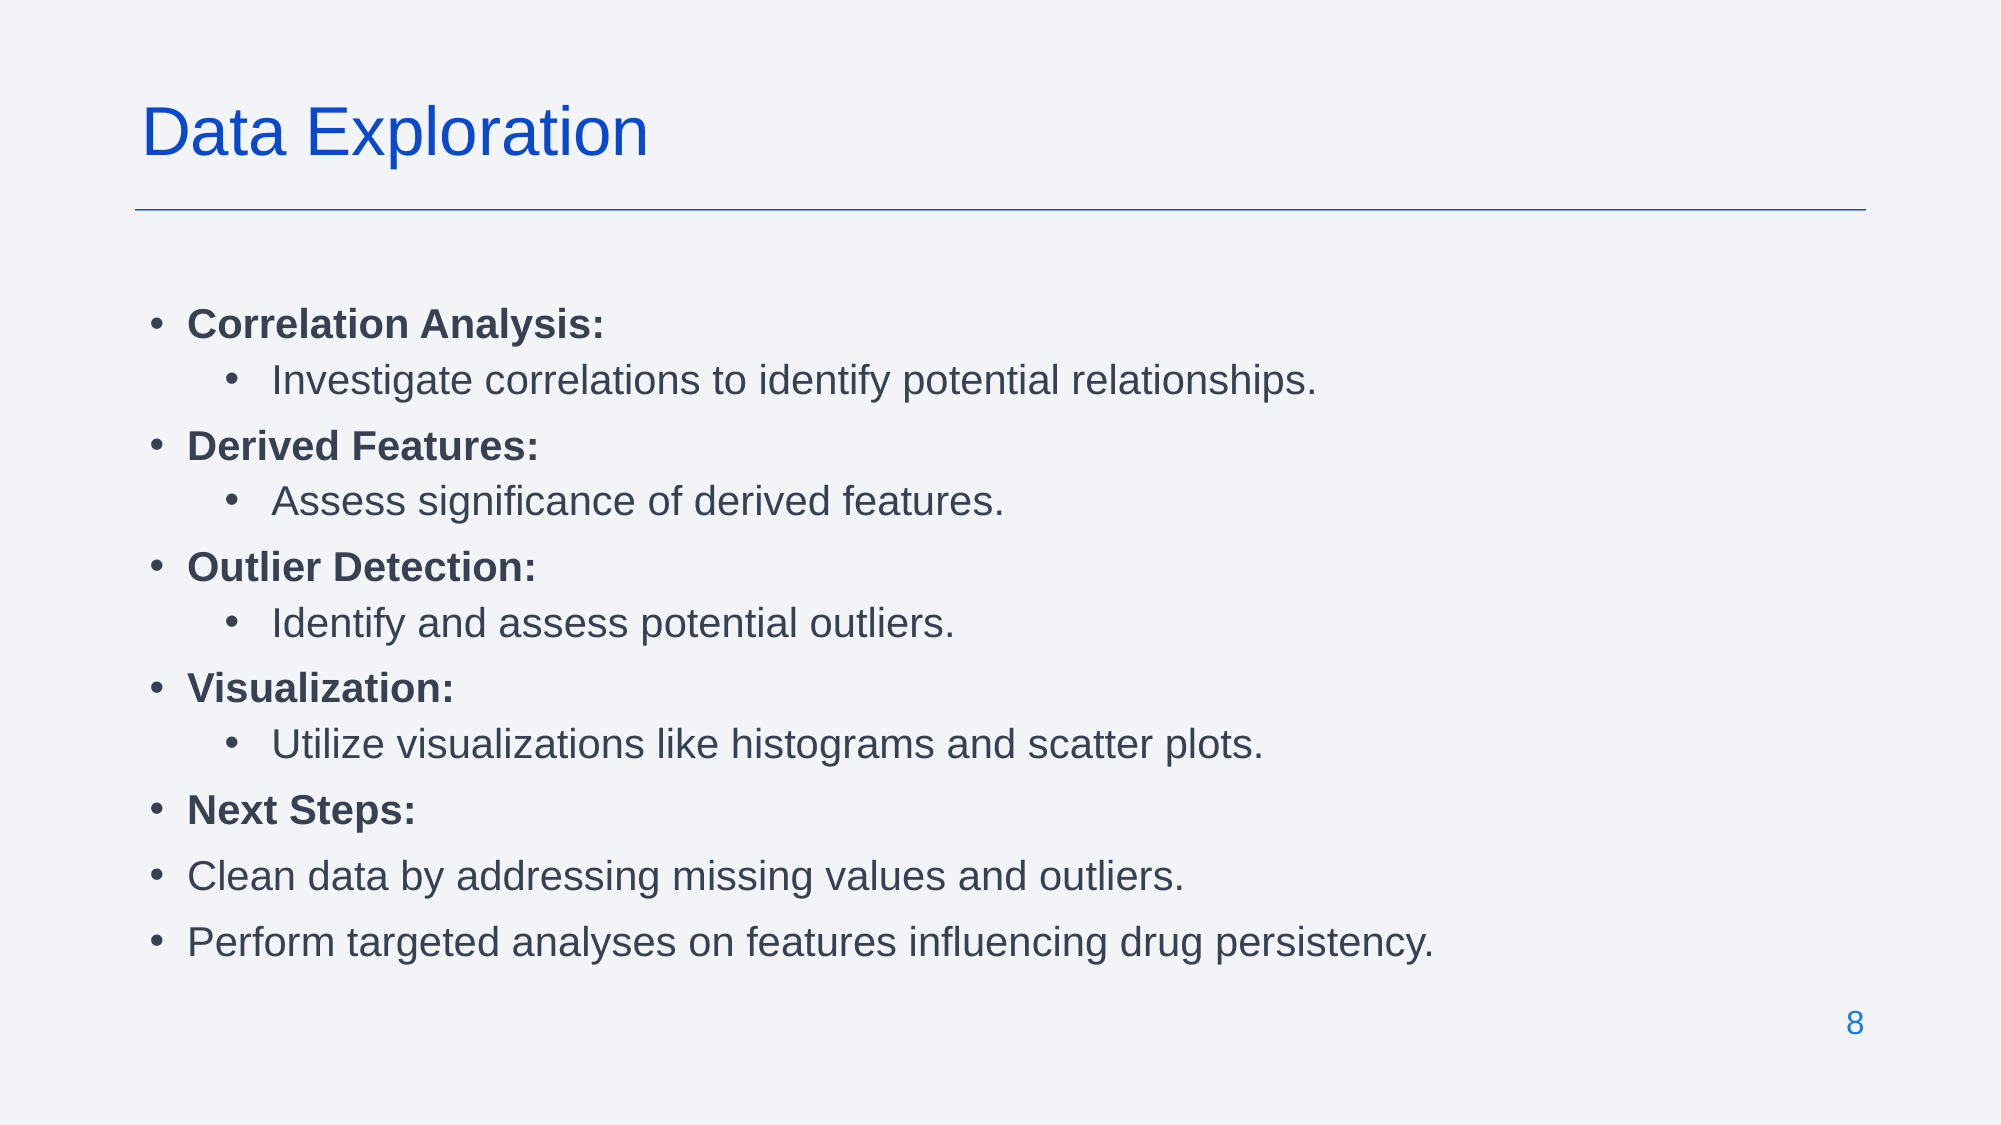

Data Exploration
Correlation Analysis:
Investigate correlations to identify potential relationships.
Derived Features:
Assess significance of derived features.
Outlier Detection:
Identify and assess potential outliers.
Visualization:
Utilize visualizations like histograms and scatter plots.
Next Steps:
Clean data by addressing missing values and outliers.
Perform targeted analyses on features influencing drug persistency.

8